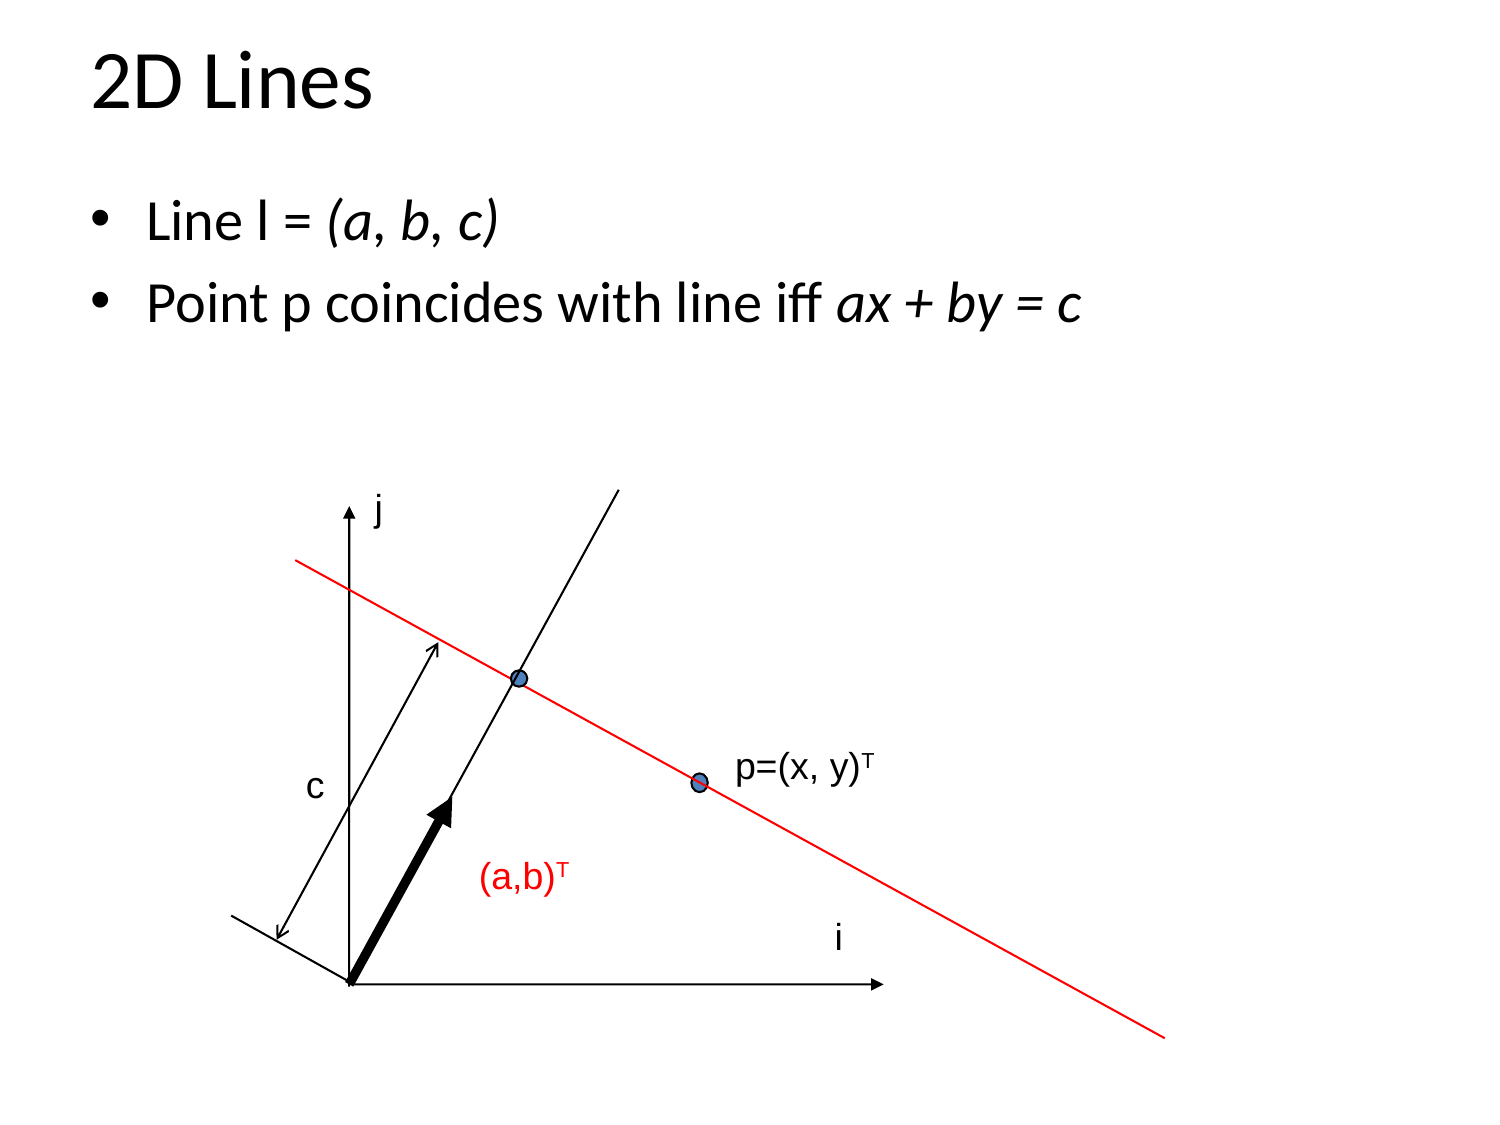

# 2D Lines
Line l = (a, b, c)
Point p coincides with line iff ax + by = c
j

p=(x, y)T
c

(a,b)T
i